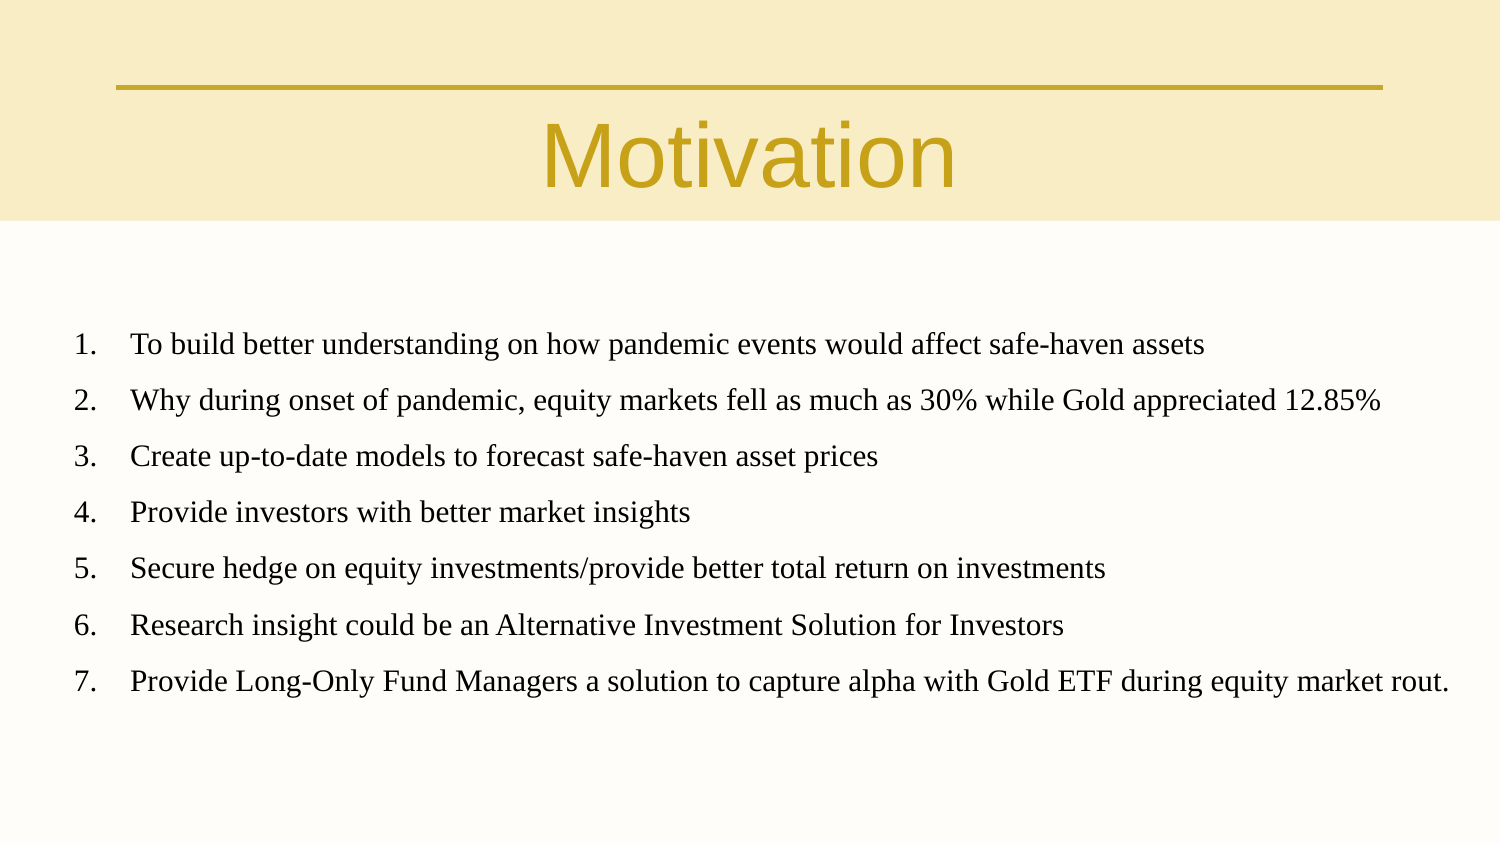

# Motivation
To build better understanding on how pandemic events would affect safe-haven assets
Why during onset of pandemic, equity markets fell as much as 30% while Gold appreciated 12.85%
Create up-to-date models to forecast safe-haven asset prices
Provide investors with better market insights
Secure hedge on equity investments/provide better total return on investments
Research insight could be an Alternative Investment Solution for Investors
Provide Long-Only Fund Managers a solution to capture alpha with Gold ETF during equity market rout.